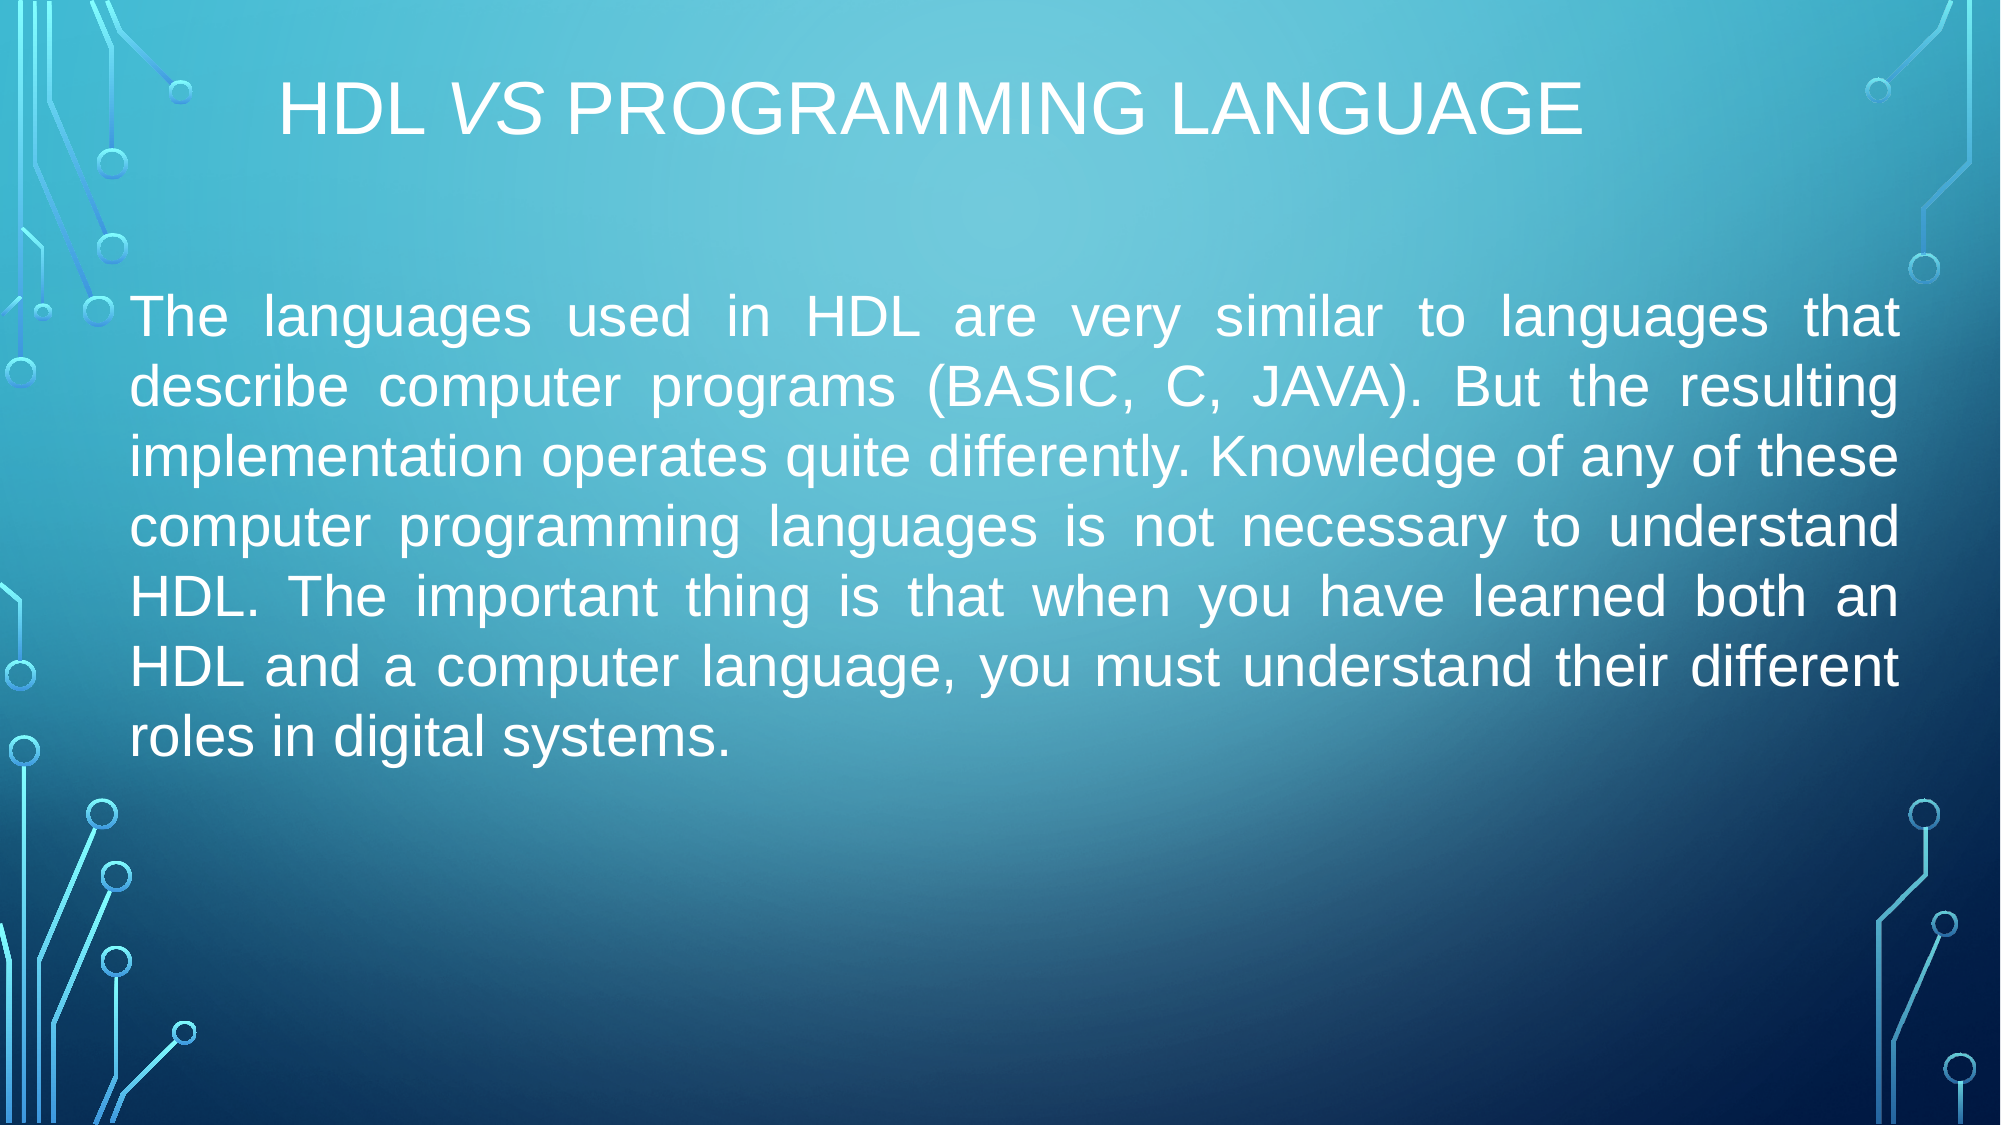

# HDL vs programming language
The languages used in HDL are very similar to languages that describe computer programs (BASIC, C, JAVA). But the resulting implementation operates quite differently. Knowledge of any of these computer programming languages is not necessary to understand HDL. The important thing is that when you have learned both an HDL and a computer language, you must understand their different roles in digital systems.